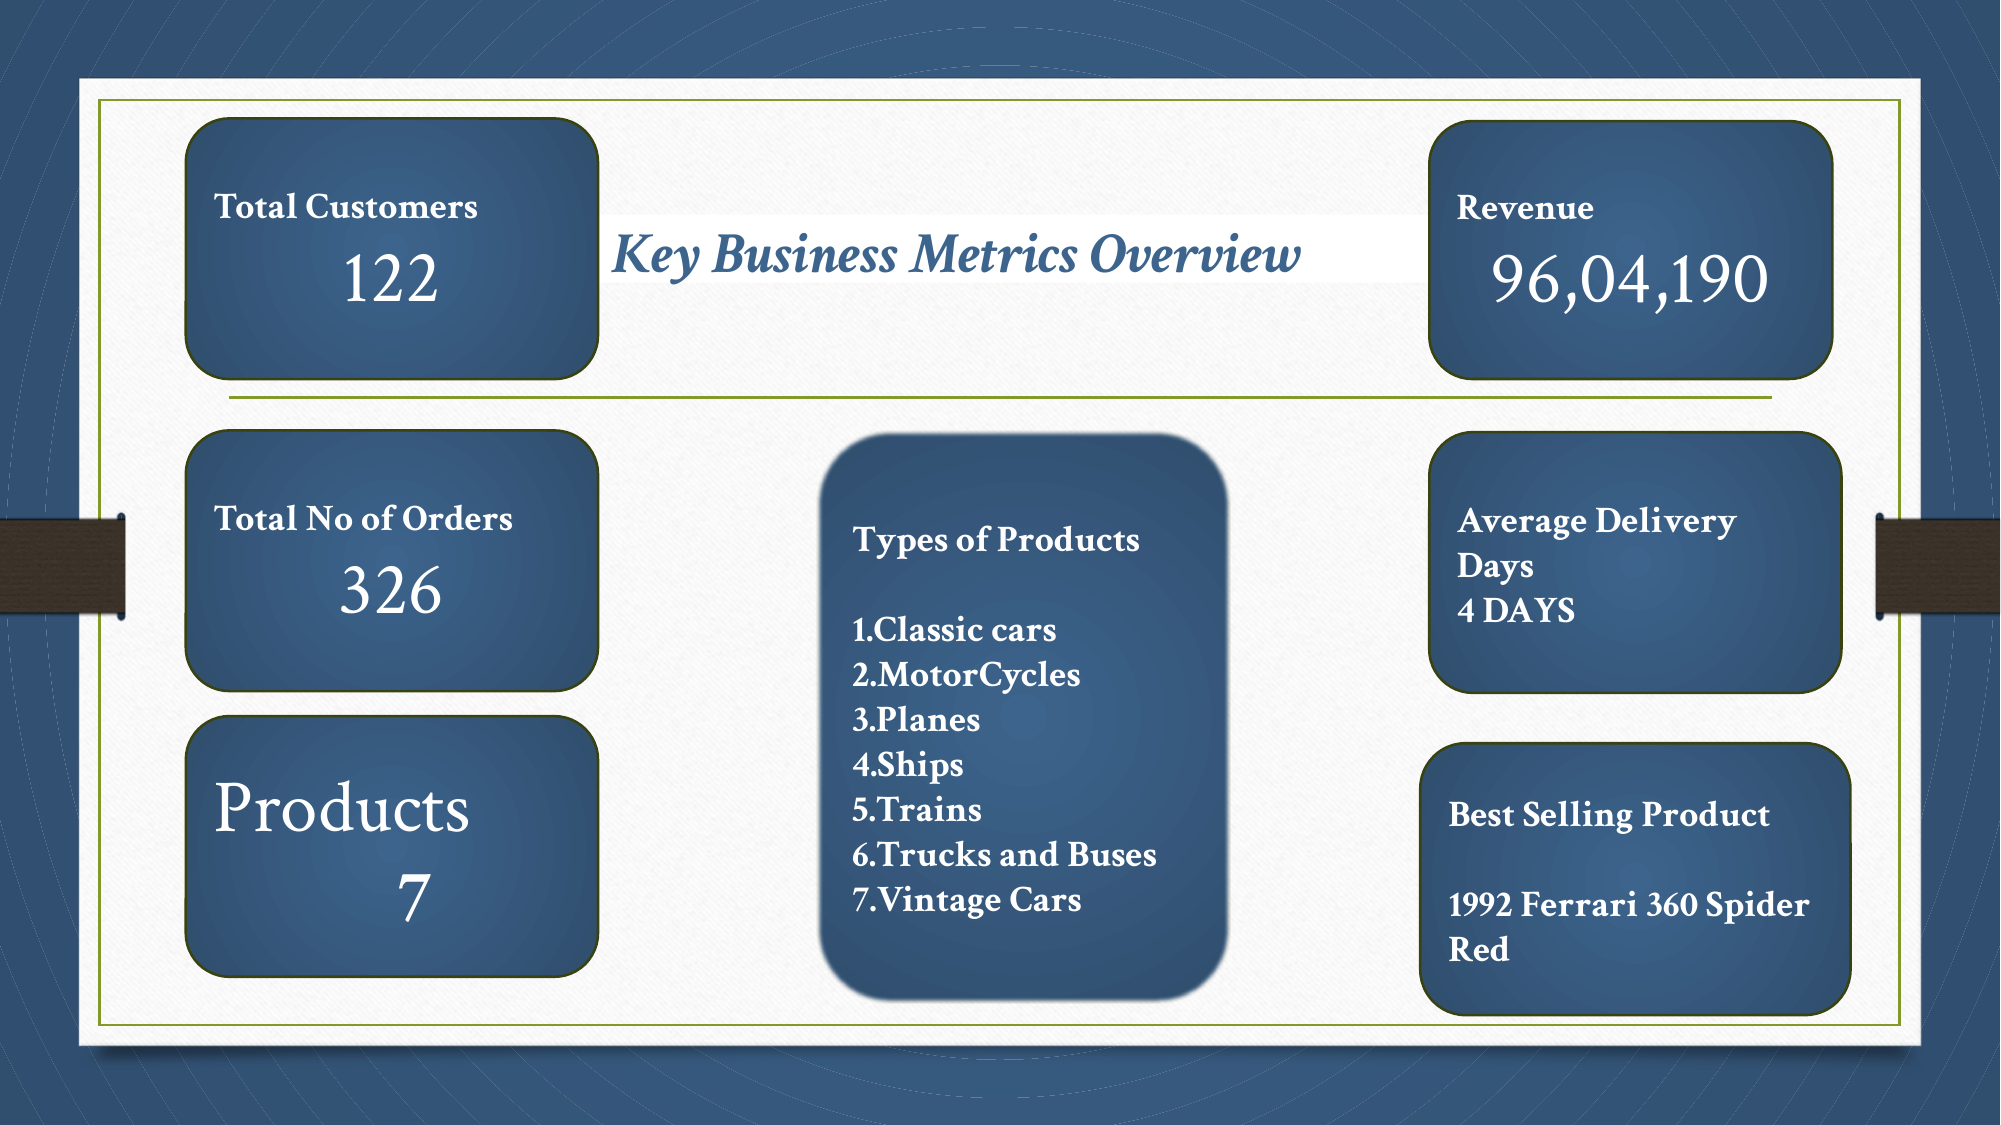

Total Customers
122
Revenue
96,04,190
# Key Business Metrics Overview
Total No of Orders
326
Types of Products

1.Classic cars
2.MotorCycles
3.Planes
4.Ships
5.Trains
6.Trucks and Buses
7.Vintage Cars
Average Delivery Days
4 DAYS
Products
   7
Best Selling Product

1992 Ferrari 360 Spider Red